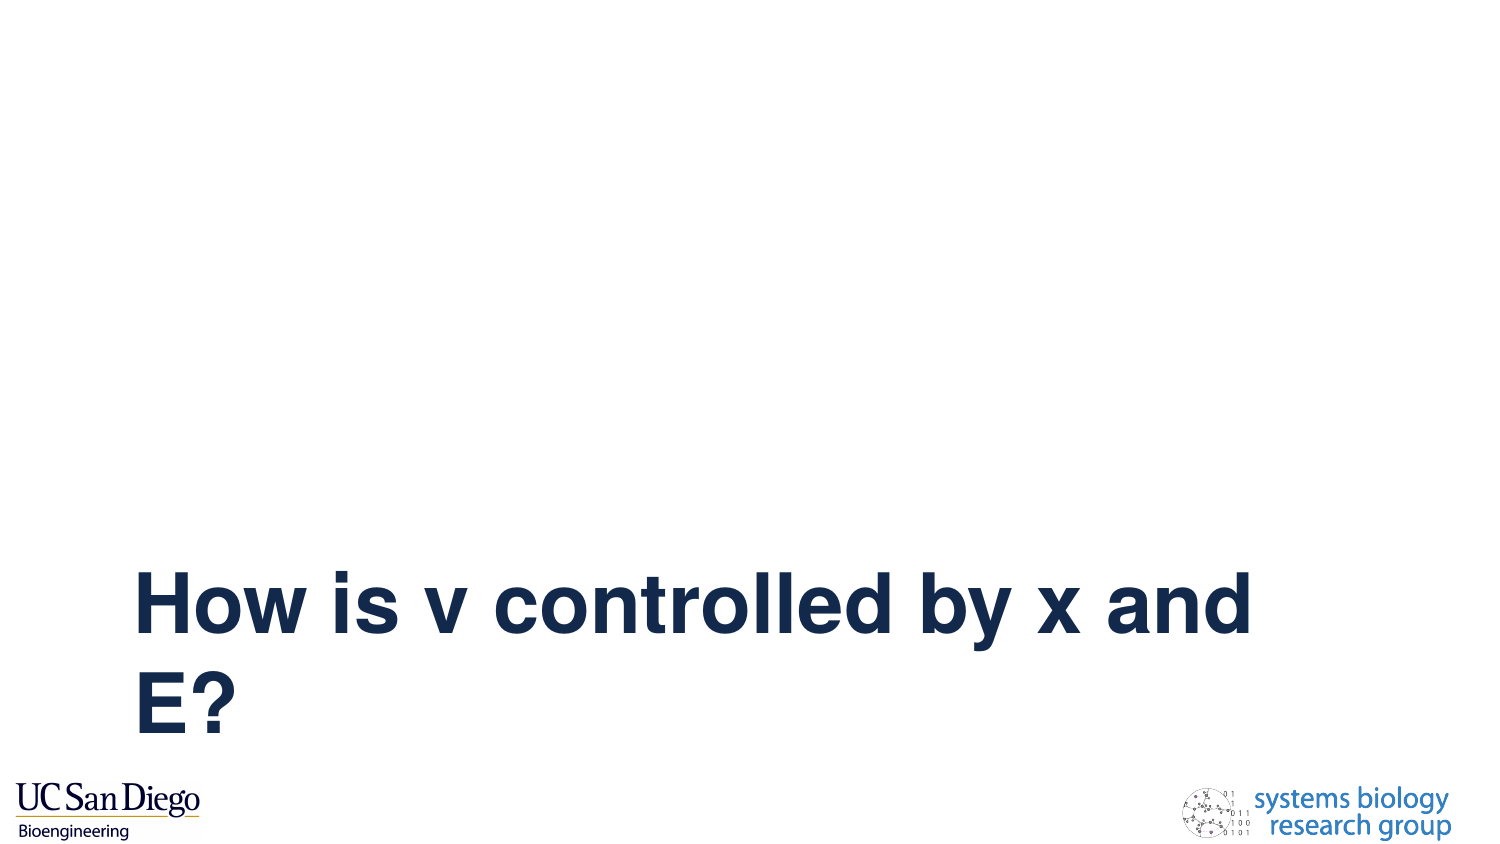

# How is v controlled by x and E?